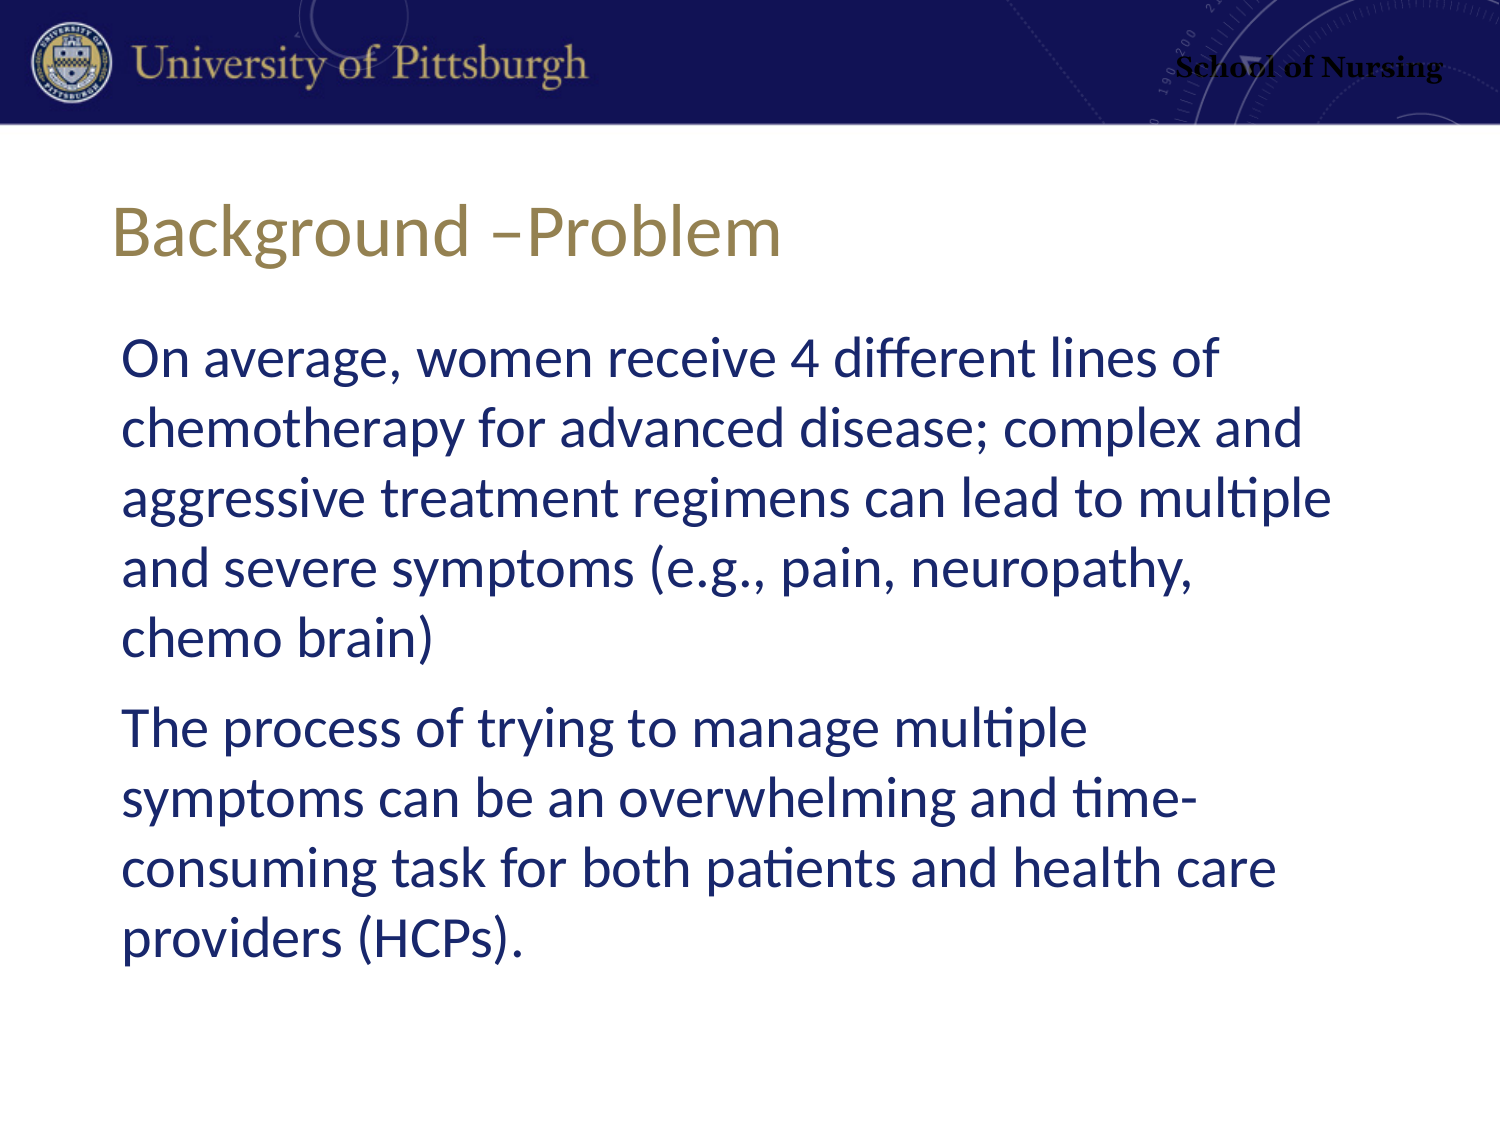

Background –Problem
# Background – Problem
On average, women receive 4 different lines of chemotherapy for advanced disease; complex and aggressive treatment regimens can lead to multiple and severe symptoms (e.g., pain, neuropathy, chemo brain)
The process of trying to manage multiple symptoms can be an overwhelming and time-consuming task for both patients and health care providers (HCPs).
4